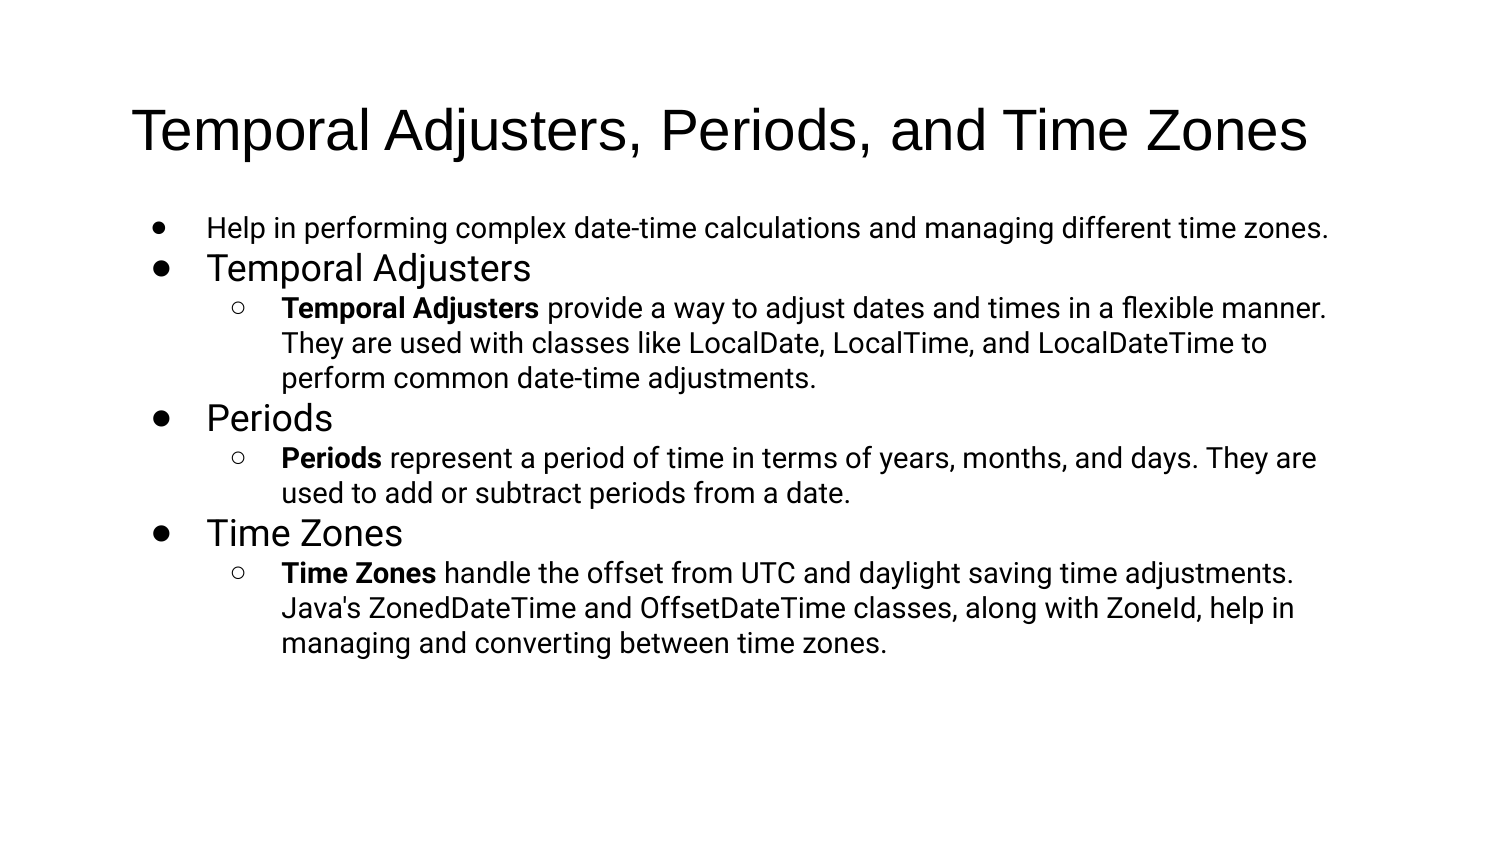

# Temporal Adjusters, Periods, and Time Zones
Help in performing complex date-time calculations and managing different time zones.
Temporal Adjusters
Temporal Adjusters provide a way to adjust dates and times in a flexible manner. They are used with classes like LocalDate, LocalTime, and LocalDateTime to perform common date-time adjustments.
Periods
Periods represent a period of time in terms of years, months, and days. They are used to add or subtract periods from a date.
Time Zones
Time Zones handle the offset from UTC and daylight saving time adjustments. Java's ZonedDateTime and OffsetDateTime classes, along with ZoneId, help in managing and converting between time zones.